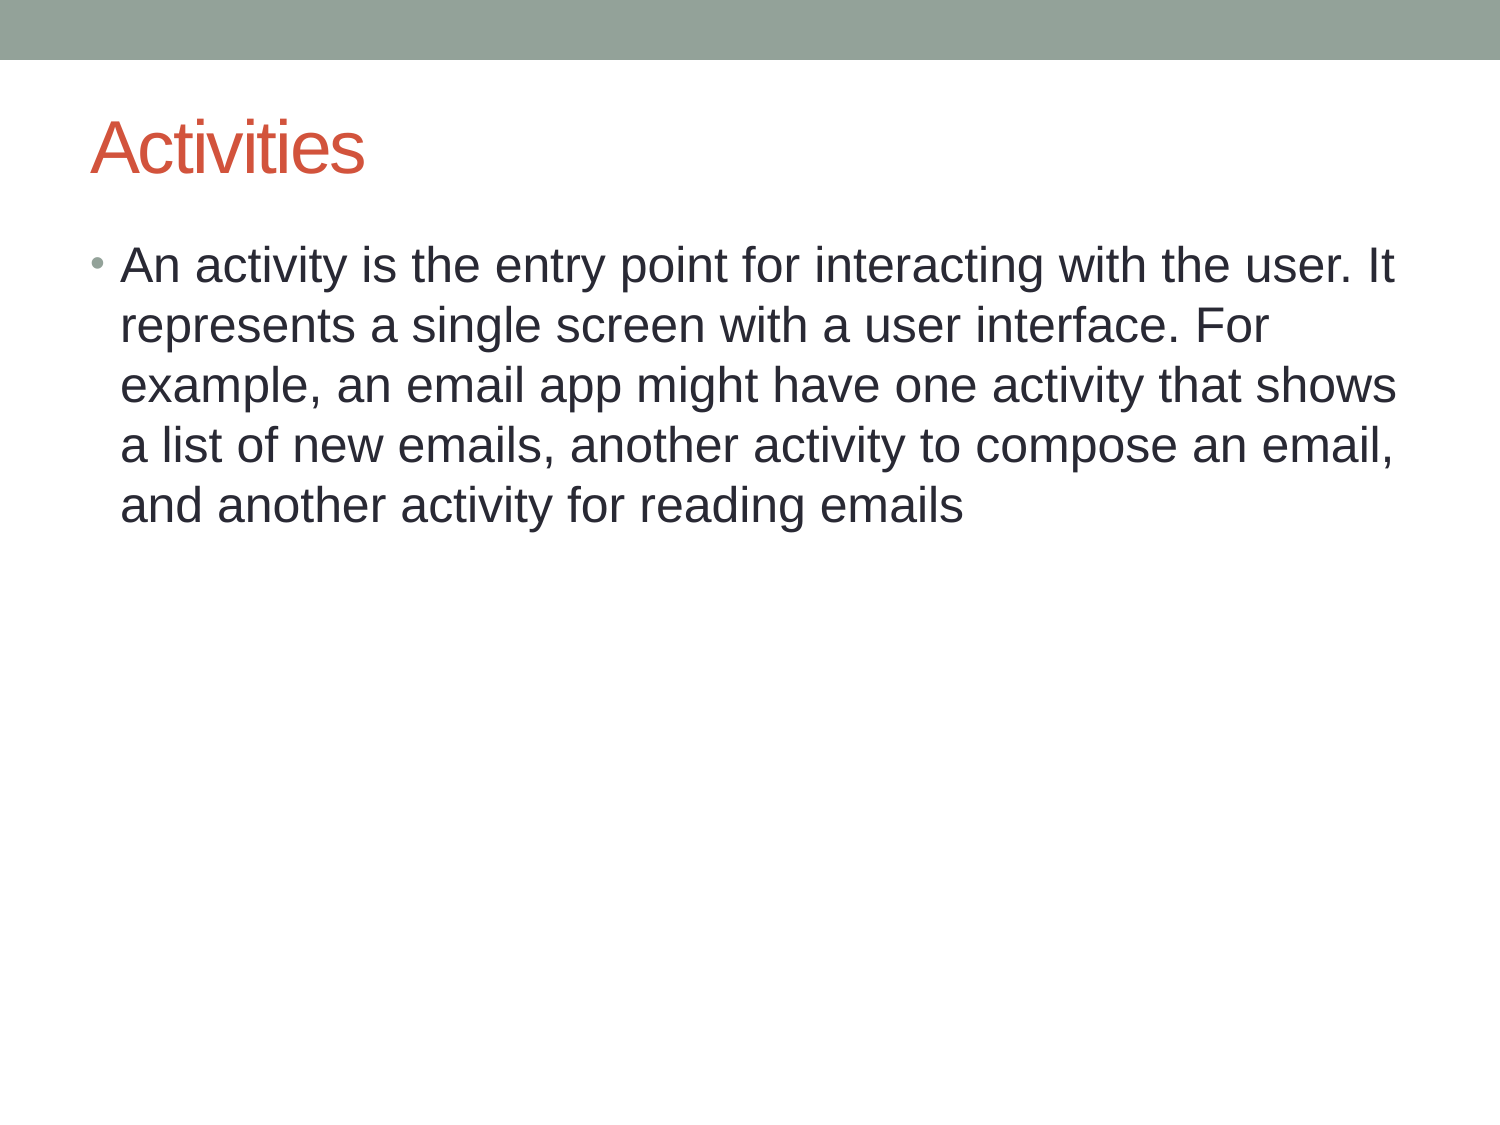

# Activities
An activity is the entry point for interacting with the user. It represents a single screen with a user interface. For example, an email app might have one activity that shows a list of new emails, another activity to compose an email, and another activity for reading emails